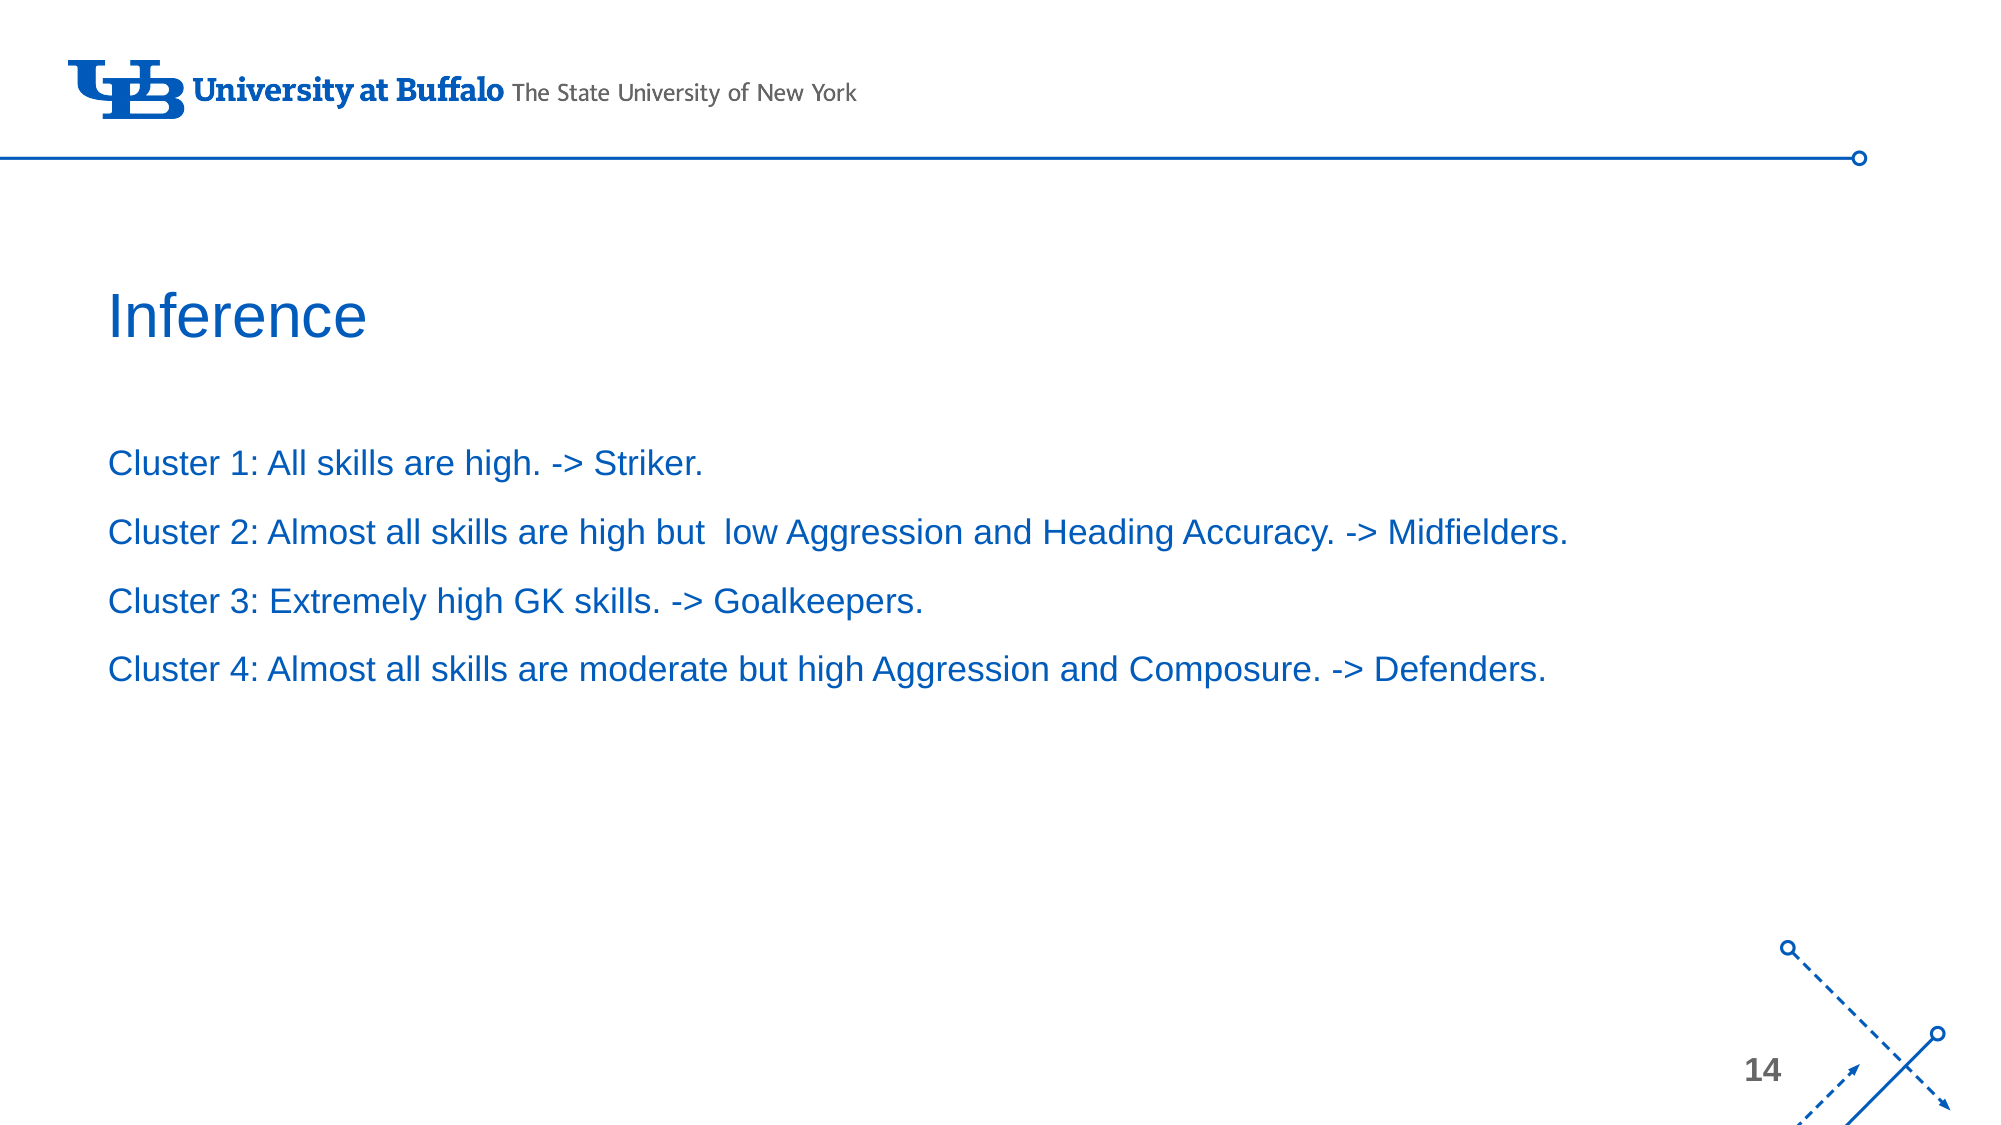

# Inference

Cluster 1: All skills are high. -> Striker.
Cluster 2: Almost all skills are high but  low Aggression and Heading Accuracy. -> Midfielders.
Cluster 3: Extremely high GK skills. -> Goalkeepers.
Cluster 4: Almost all skills are moderate but high Aggression and Composure. -> Defenders.